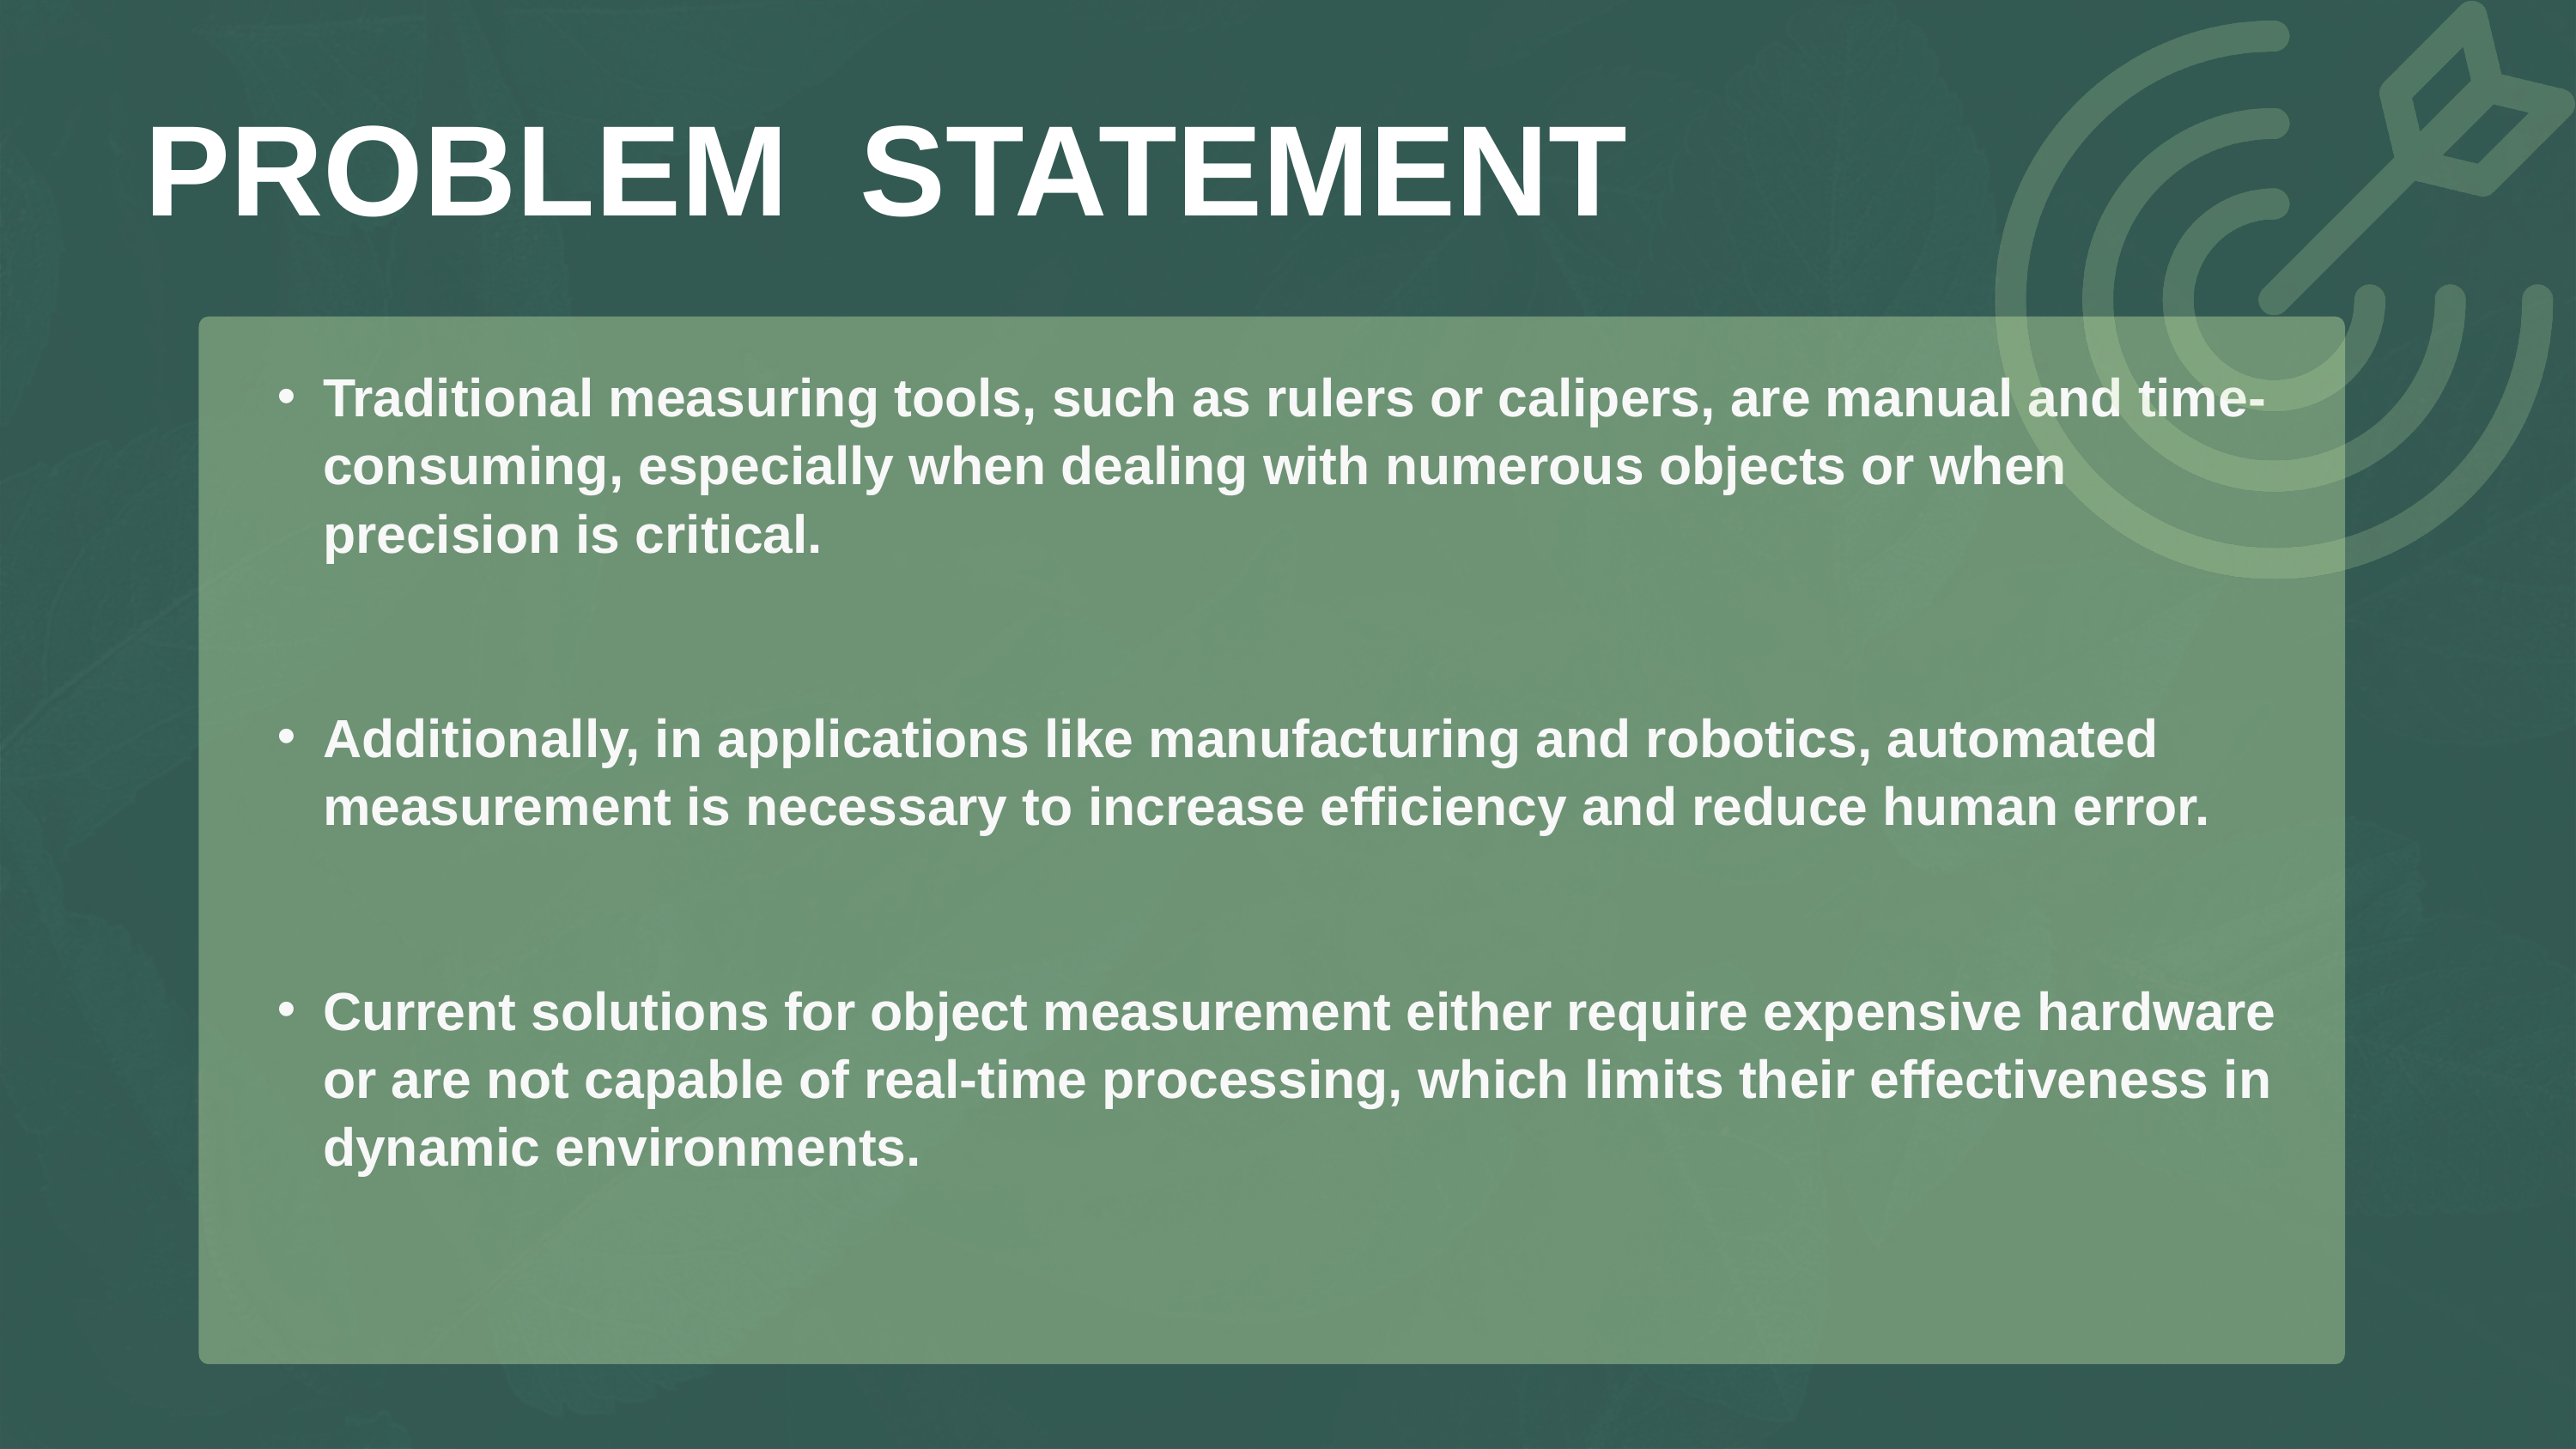

PROBLEM  STATEMENT

Traditional measuring tools, such as rulers or calipers, are manual and time-consuming, especially when dealing with numerous objects or when precision is critical.

Additionally, in applications like manufacturing and robotics, automated measurement is necessary to increase efficiency and reduce human error.

Current solutions for object measurement either require expensive hardware or are not capable of real-time processing, which limits their effectiveness in dynamic environments.